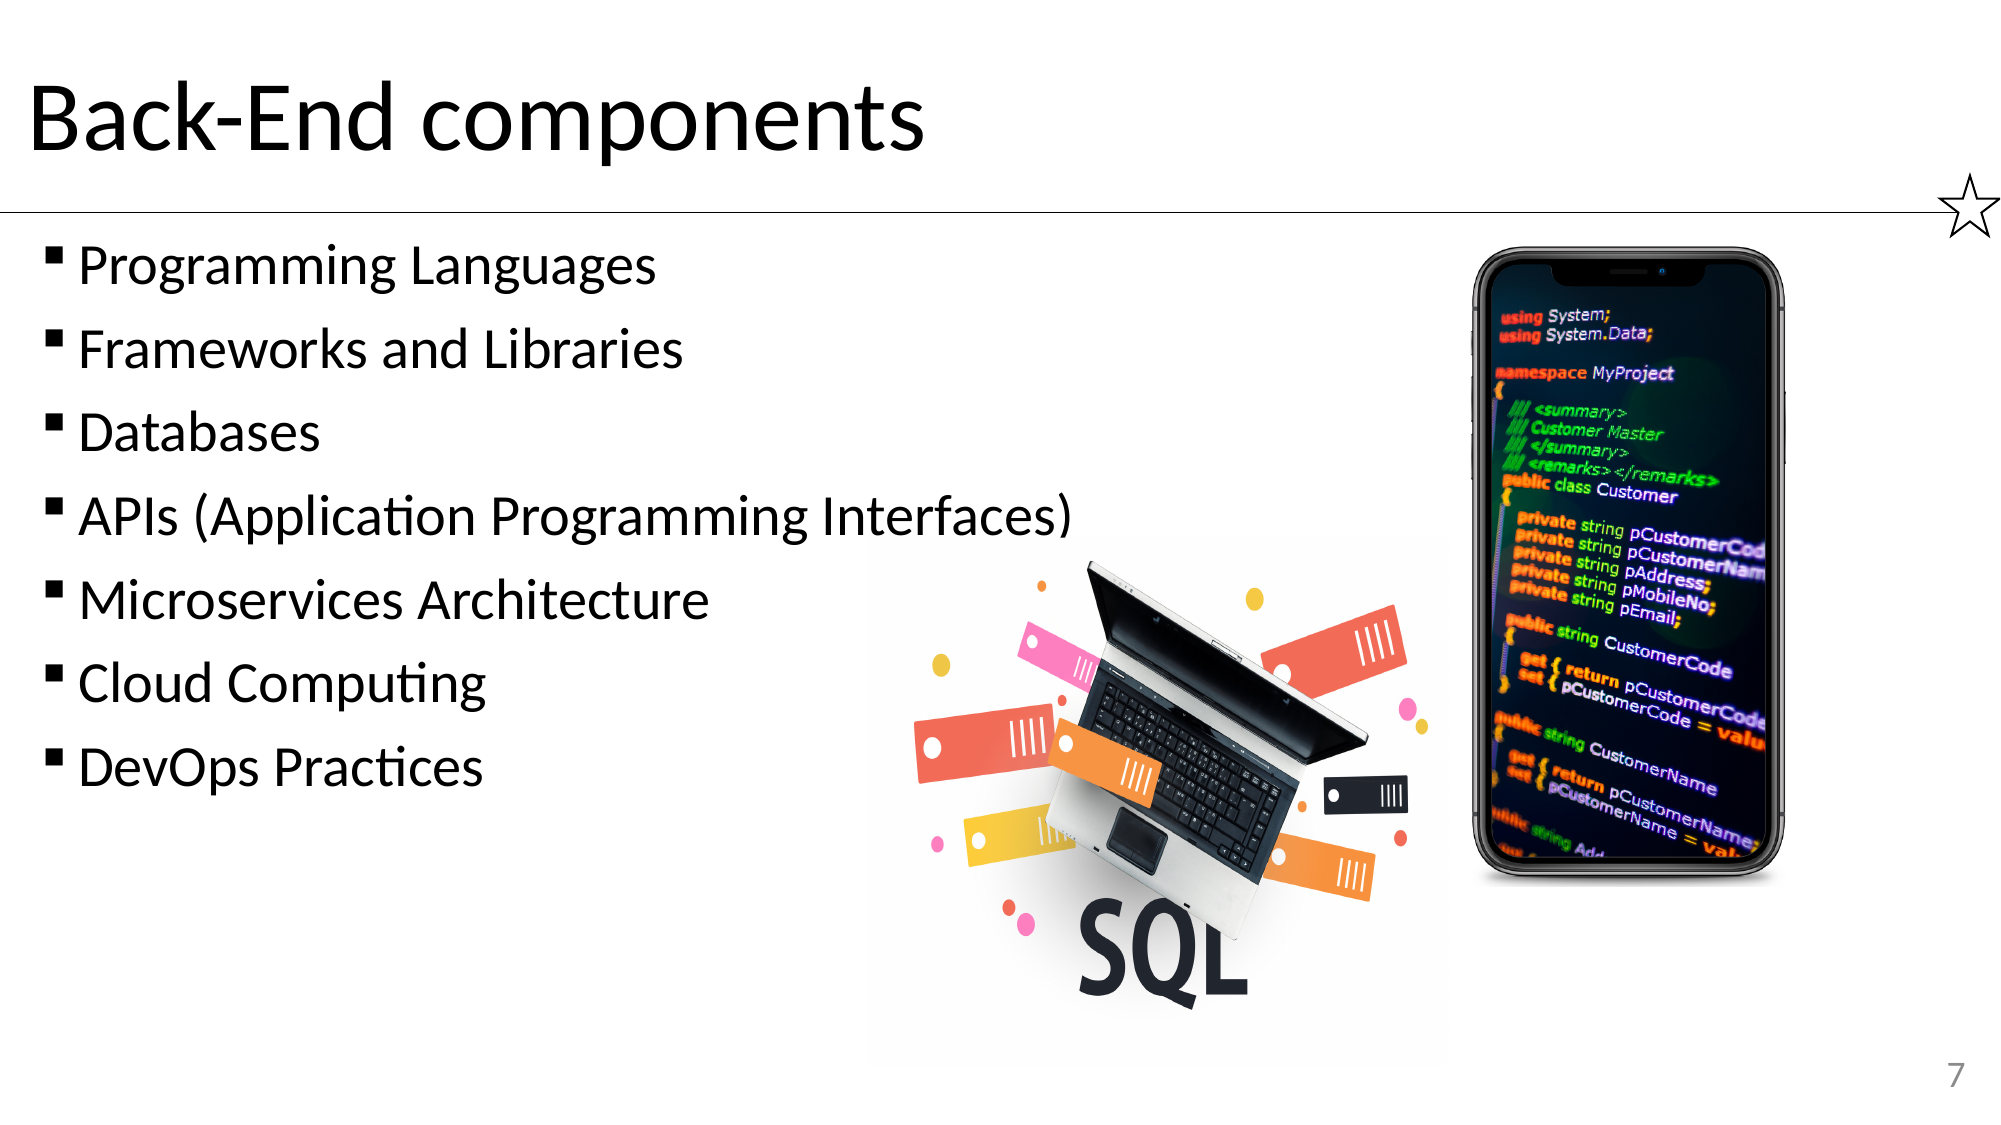

# Back-End components
Programming Languages
Frameworks and Libraries
Databases
APIs (Application Programming Interfaces)
Microservices Architecture
Cloud Computing
DevOps Practices

7